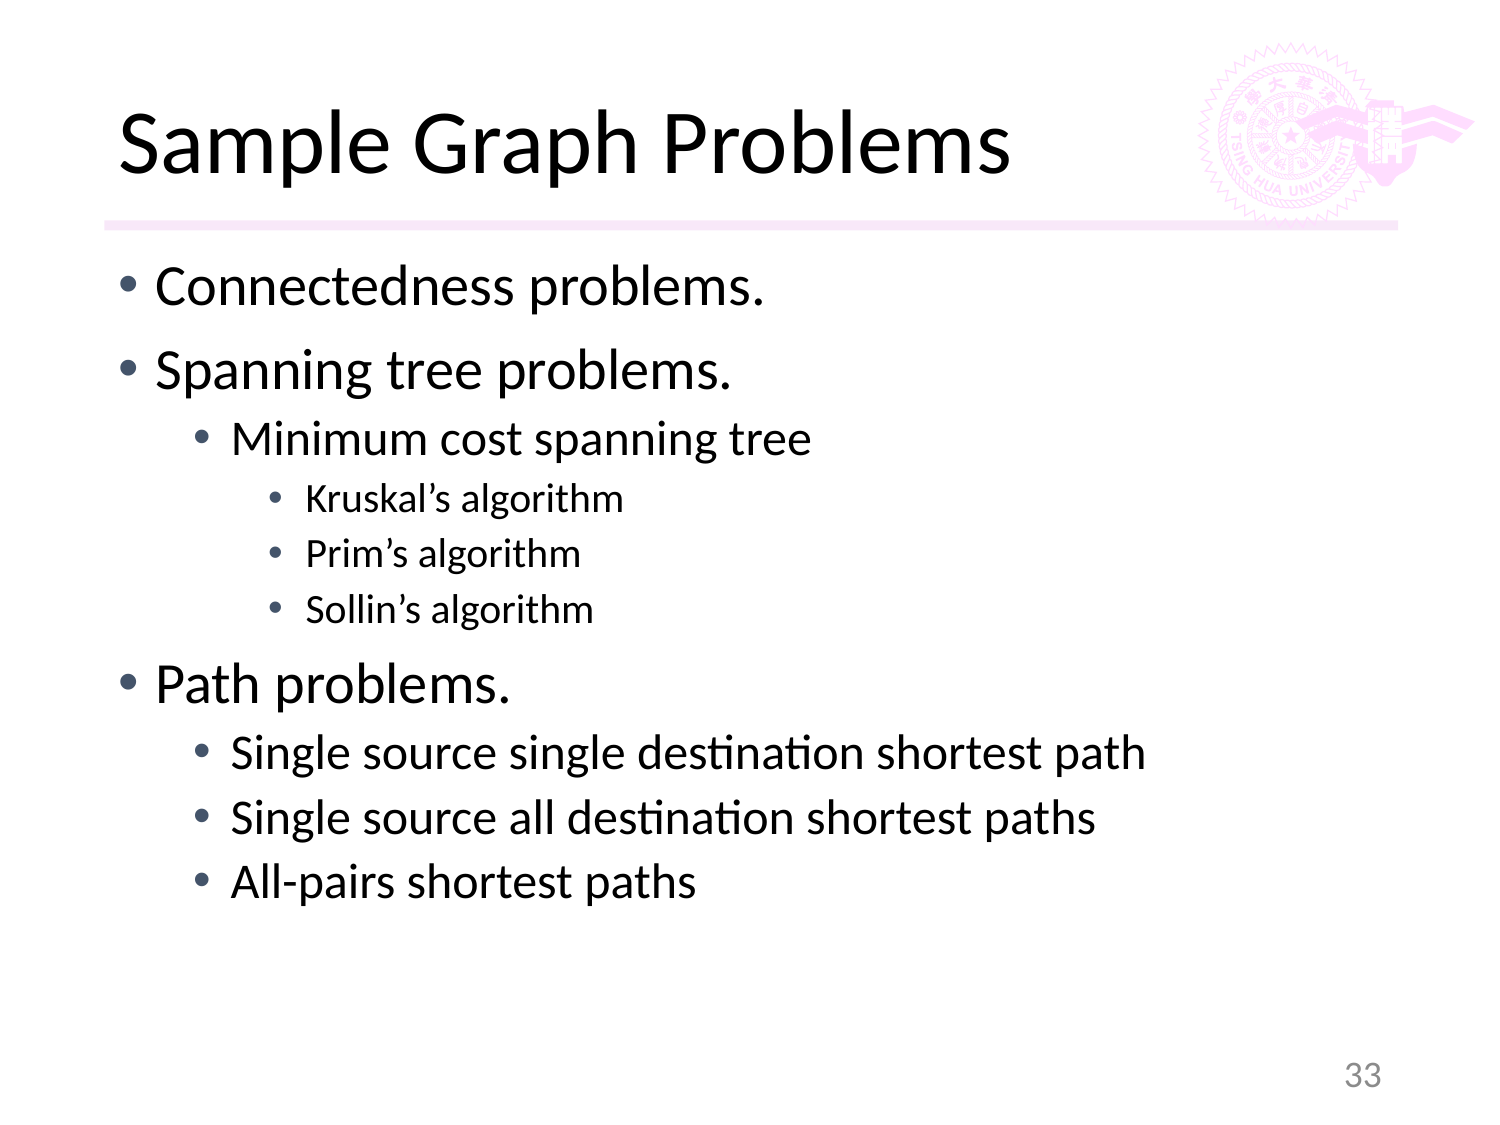

# Sample Graph Problems
Connectedness problems.
Spanning tree problems.
Minimum cost spanning tree
Kruskal’s algorithm
Prim’s algorithm
Sollin’s algorithm
Path problems.
Single source single destination shortest path
Single source all destination shortest paths
All-pairs shortest paths
33